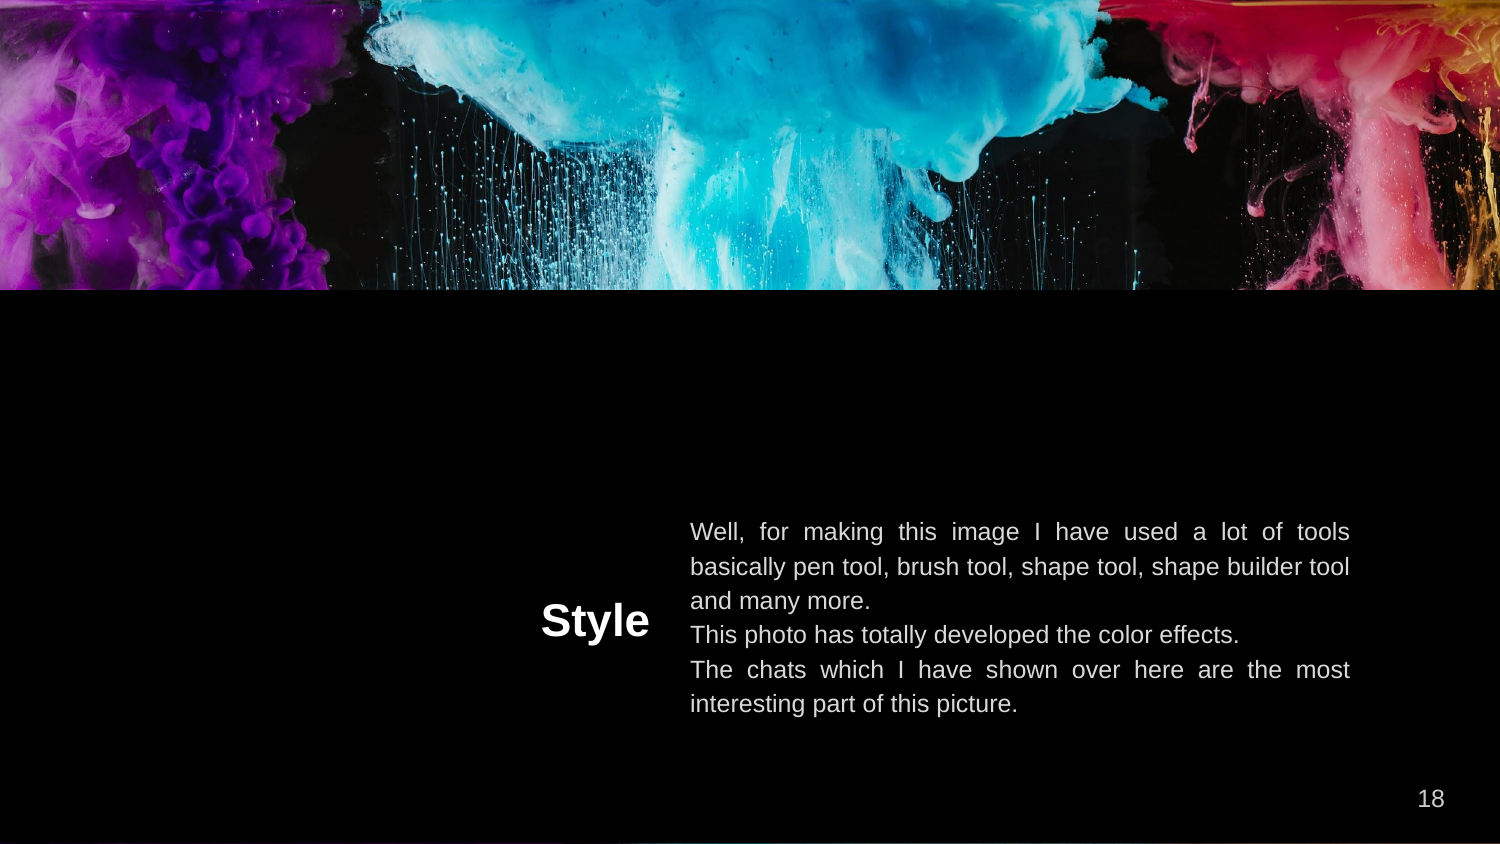

Well, for making this image I have used a lot of tools basically pen tool, brush tool, shape tool, shape builder tool and many more.
This photo has totally developed the color effects.
The chats which I have shown over here are the most interesting part of this picture.
# Style
18